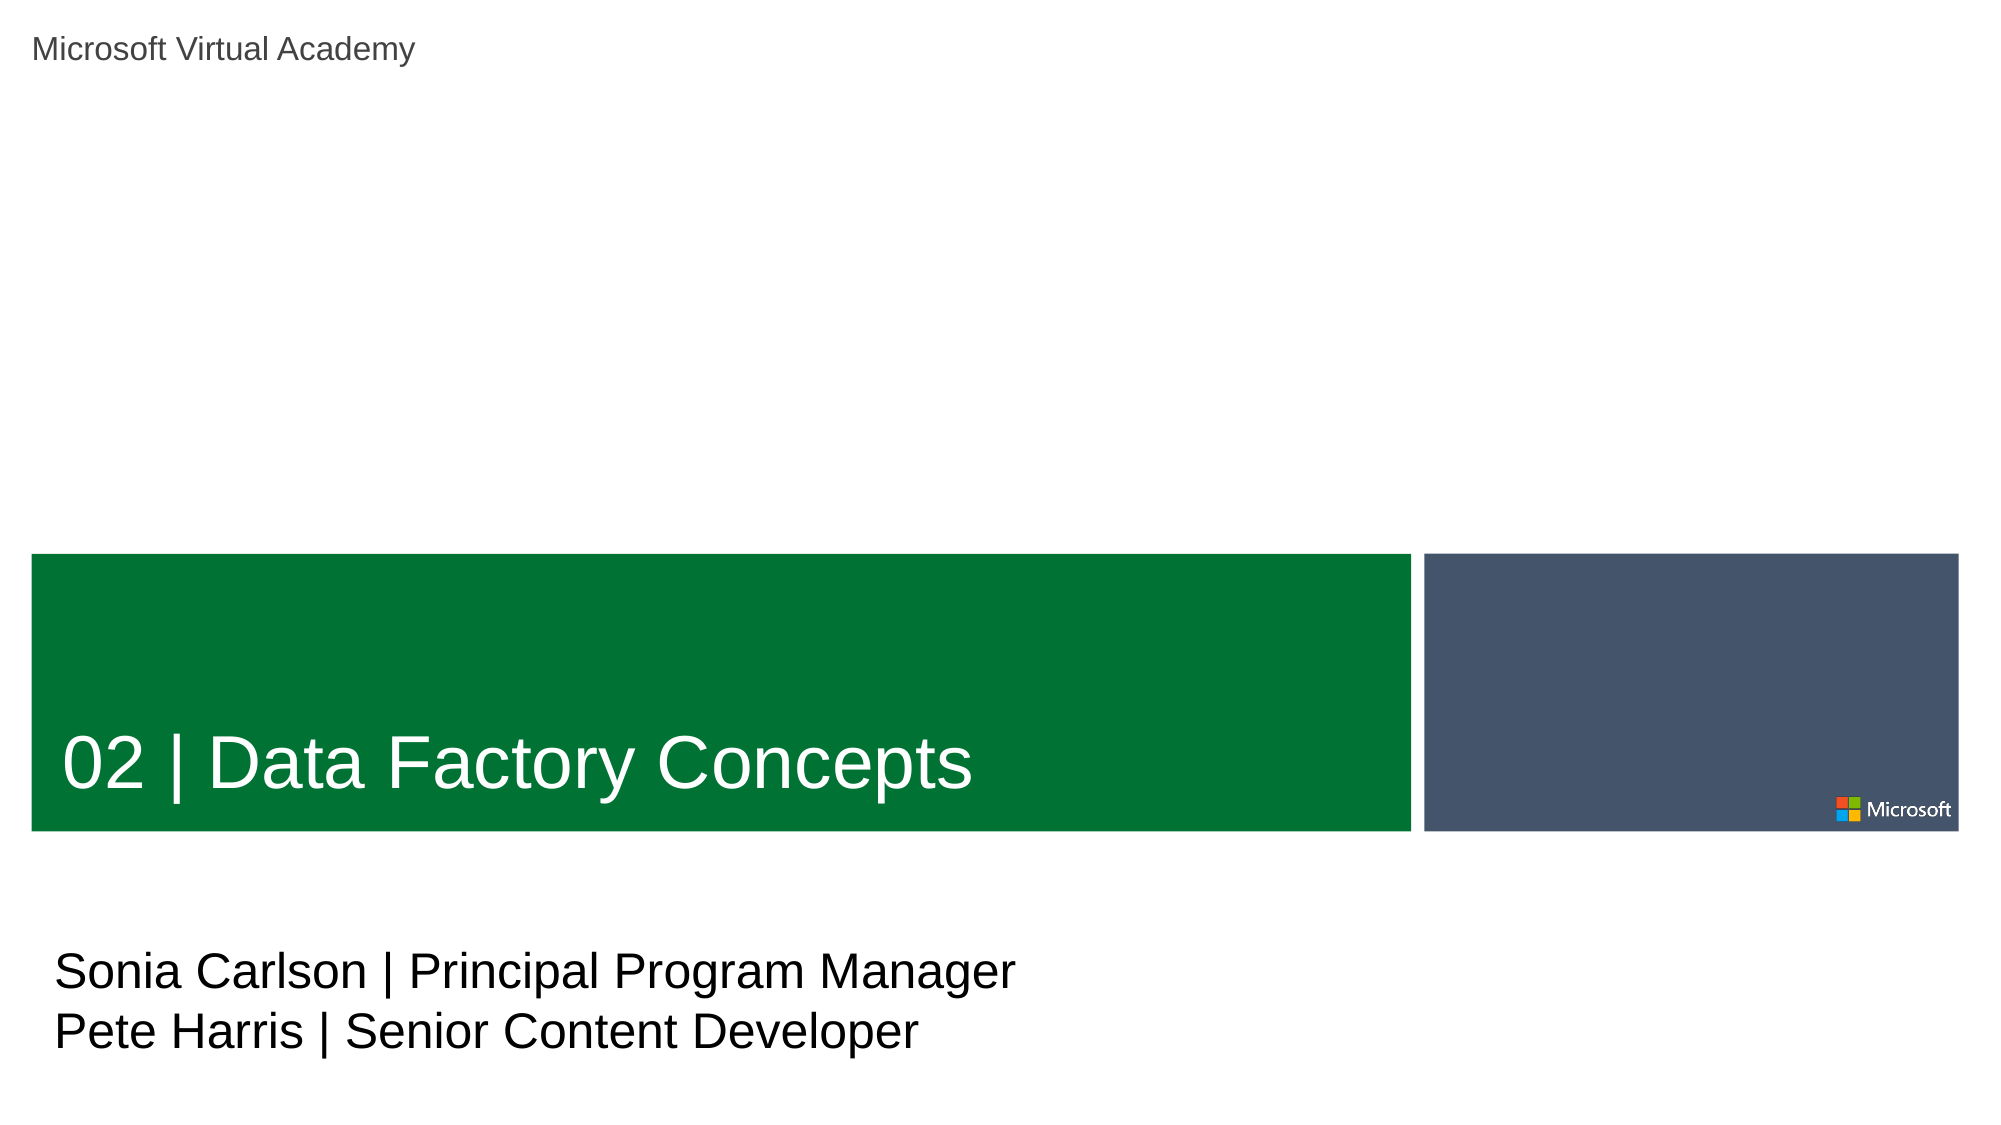

02 | Data Factory Concepts
Sonia Carlson | Principal Program Manager
Pete Harris | Senior Content Developer